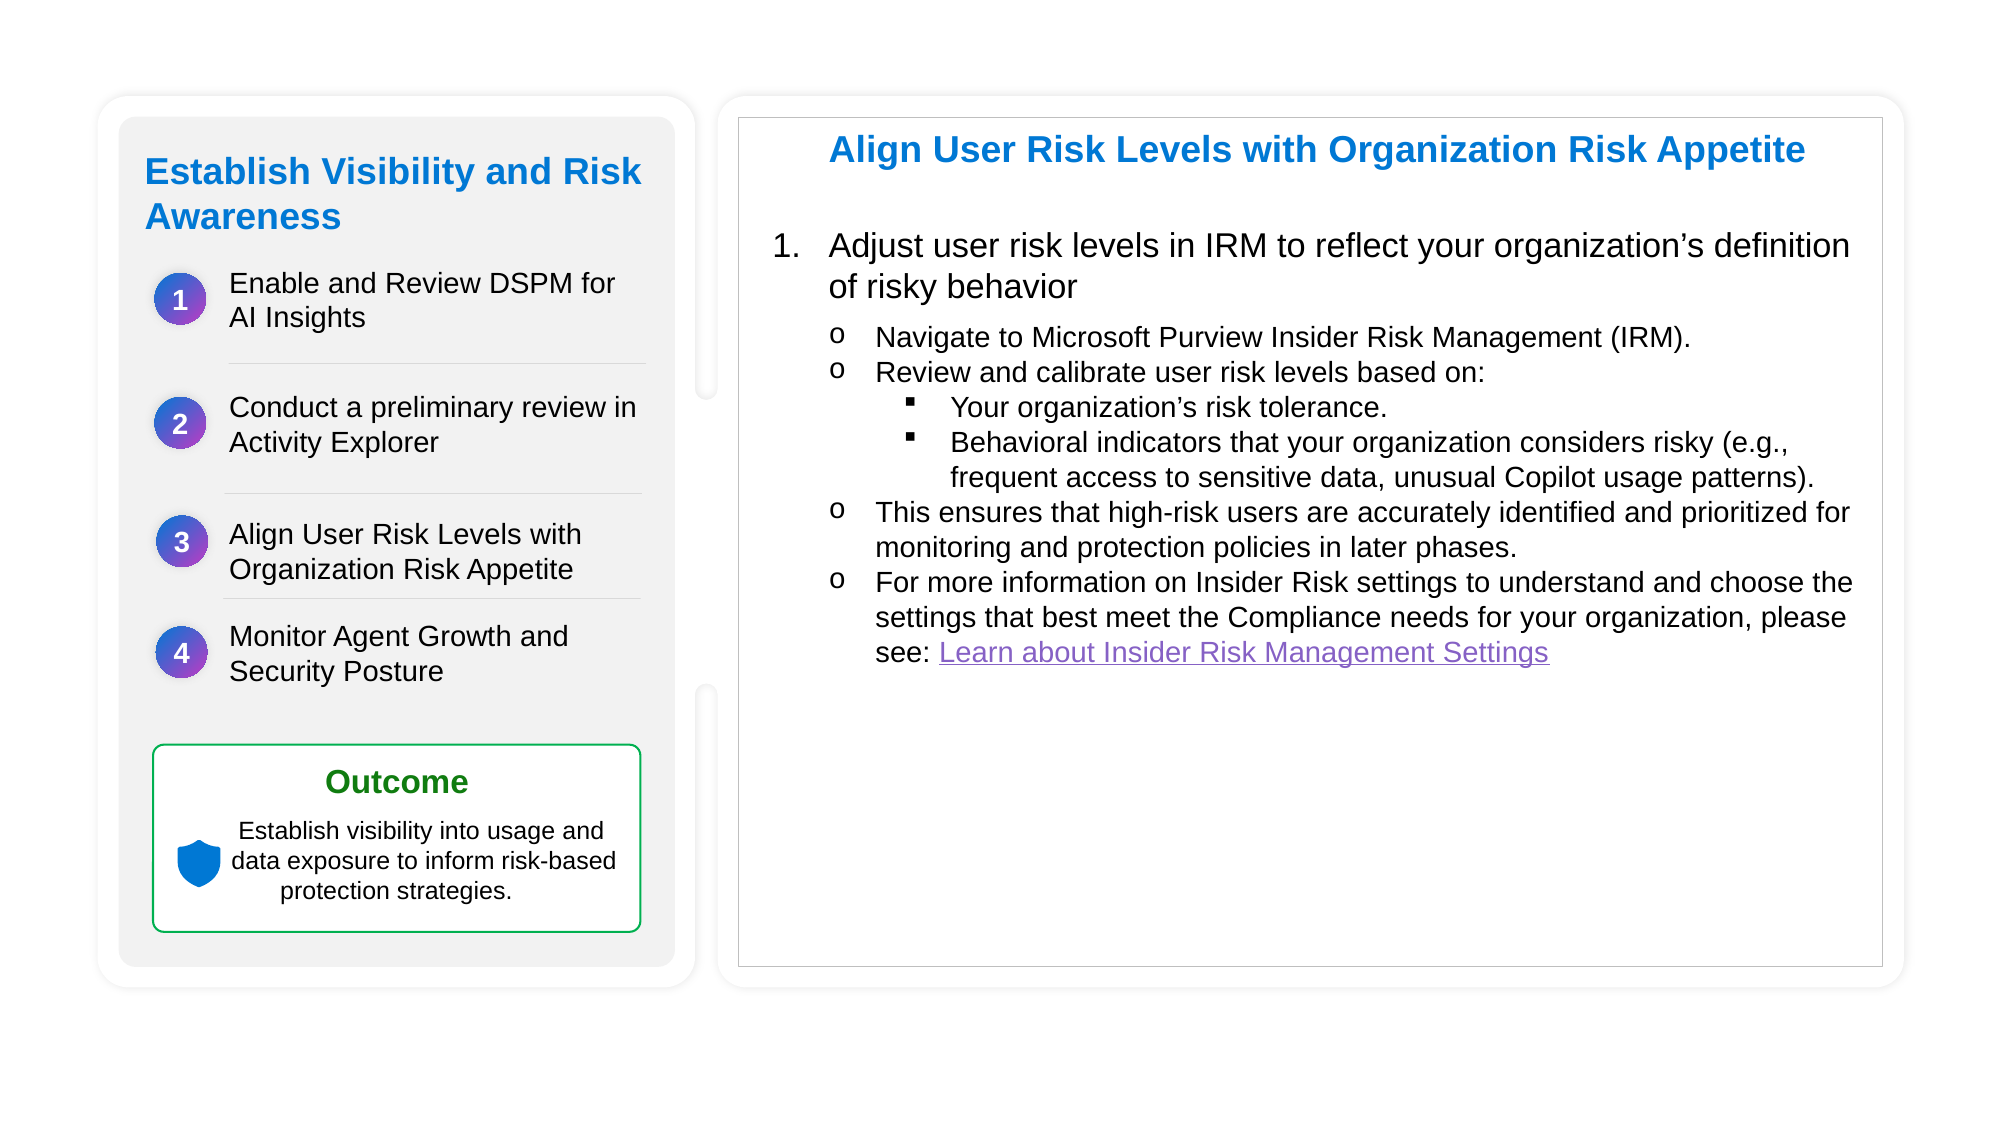

Align User Risk Levels with Organization Risk Appetite

Adjust user risk levels in IRM to reflect your organization’s definition of risky behavior
Navigate to Microsoft Purview Insider Risk Management (IRM).
Review and calibrate user risk levels based on:
Your organization’s risk tolerance.
Behavioral indicators that your organization considers risky (e.g., frequent access to sensitive data, unusual Copilot usage patterns).
This ensures that high-risk users are accurately identified and prioritized for monitoring and protection policies in later phases.
For more information on Insider Risk settings to understand and choose the settings that best meet the Compliance needs for your organization, please see: Learn about Insider Risk Management Settings

# Establish Visibility and Risk Awareness
Enable and Review DSPM for AI Insights
1
Conduct a preliminary review in Activity Explorer
2
Align User Risk Levels with Organization Risk Appetite
3
Monitor Agent Growth and Security Posture
4

  Establish visibility into usage and
        data exposure to inform risk-based protection strategies.
Outcome